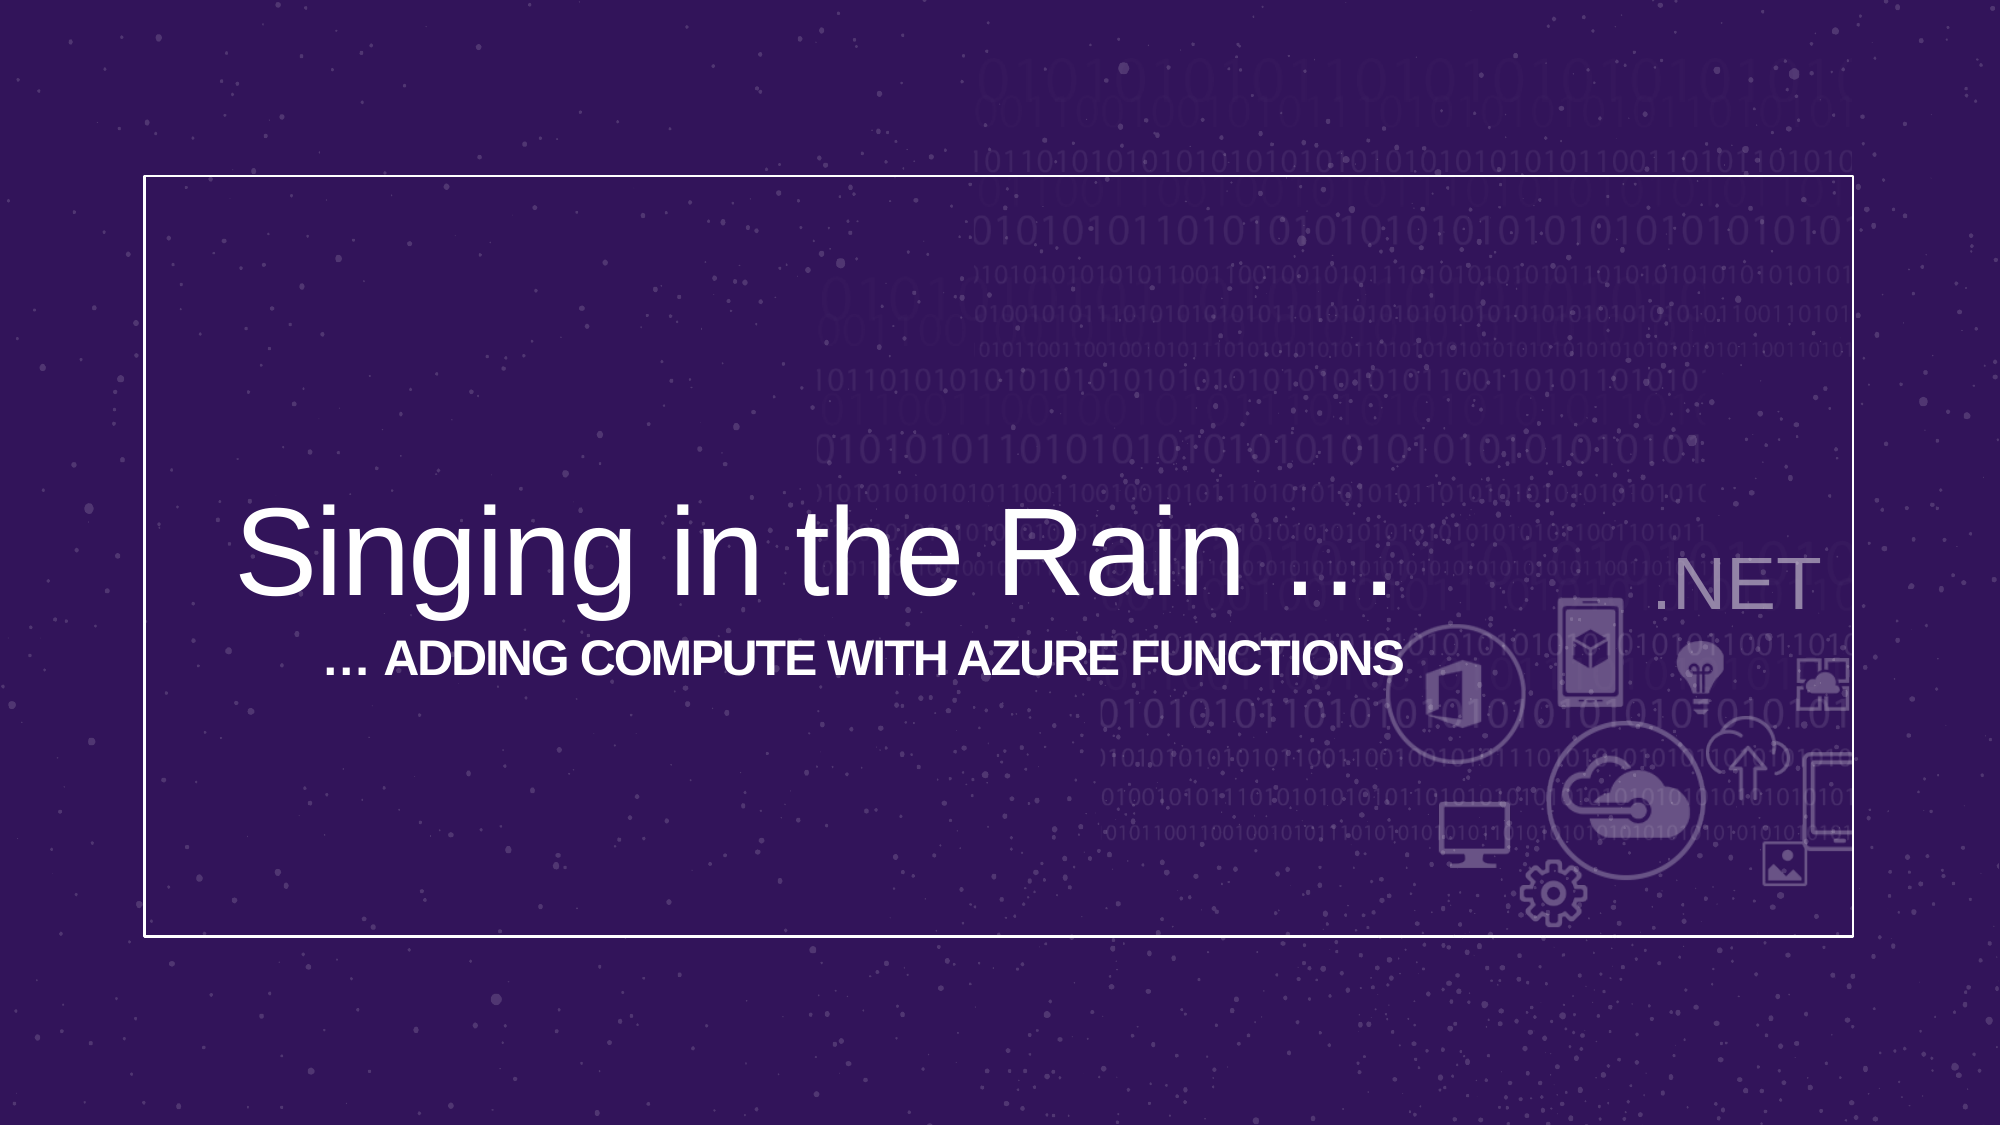

# Singing in the Rain …
… ADDING COMPUTE WITH AZURE FUNCTIONS